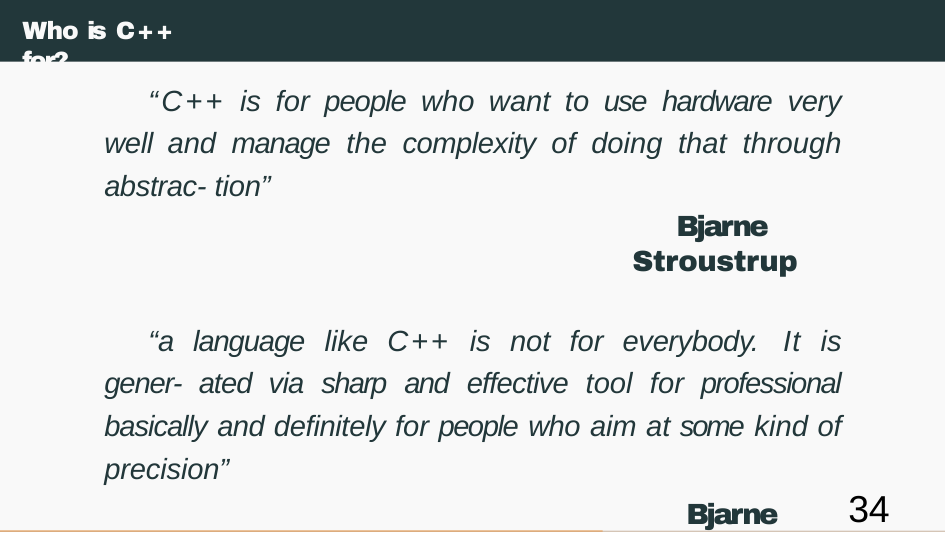

# Who is C++ for?
“C++ is for people who want to use hardware very well and manage the complexity of doing that through abstrac- tion”
Bjarne Stroustrup

“a language like C++ is not for everybody. It is gener- ated via sharp and effective tool for professional basically and definitely for people who aim at some kind of precision”
Bjarne Stroustrup